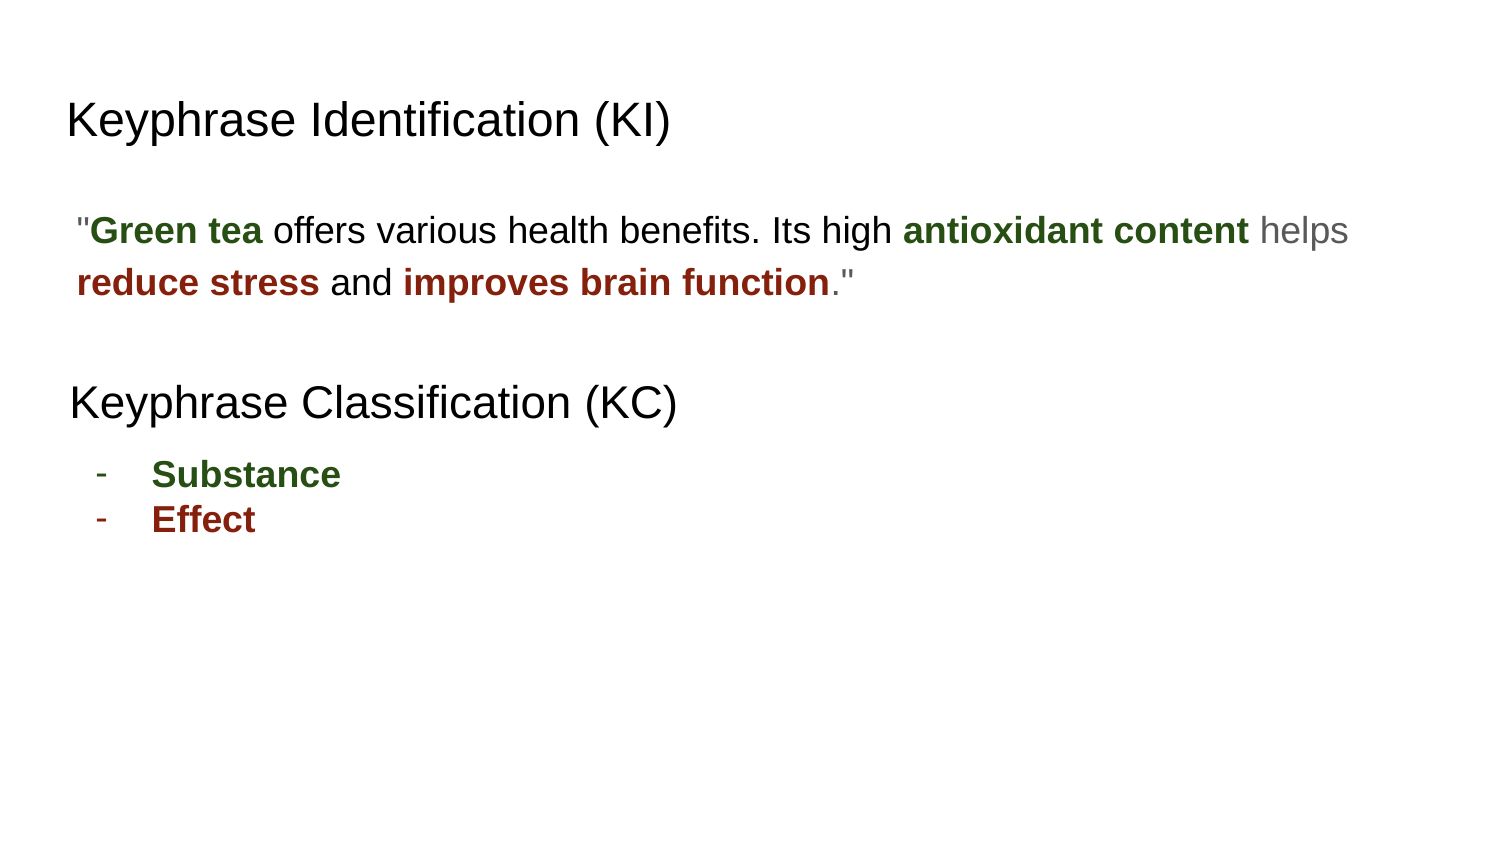

# Keyphrase Identification (KI)
"Green tea offers various health benefits. Its high antioxidant content helps reduce stress and improves brain function."

Substance
Effect
Keyphrase Classification (KC)